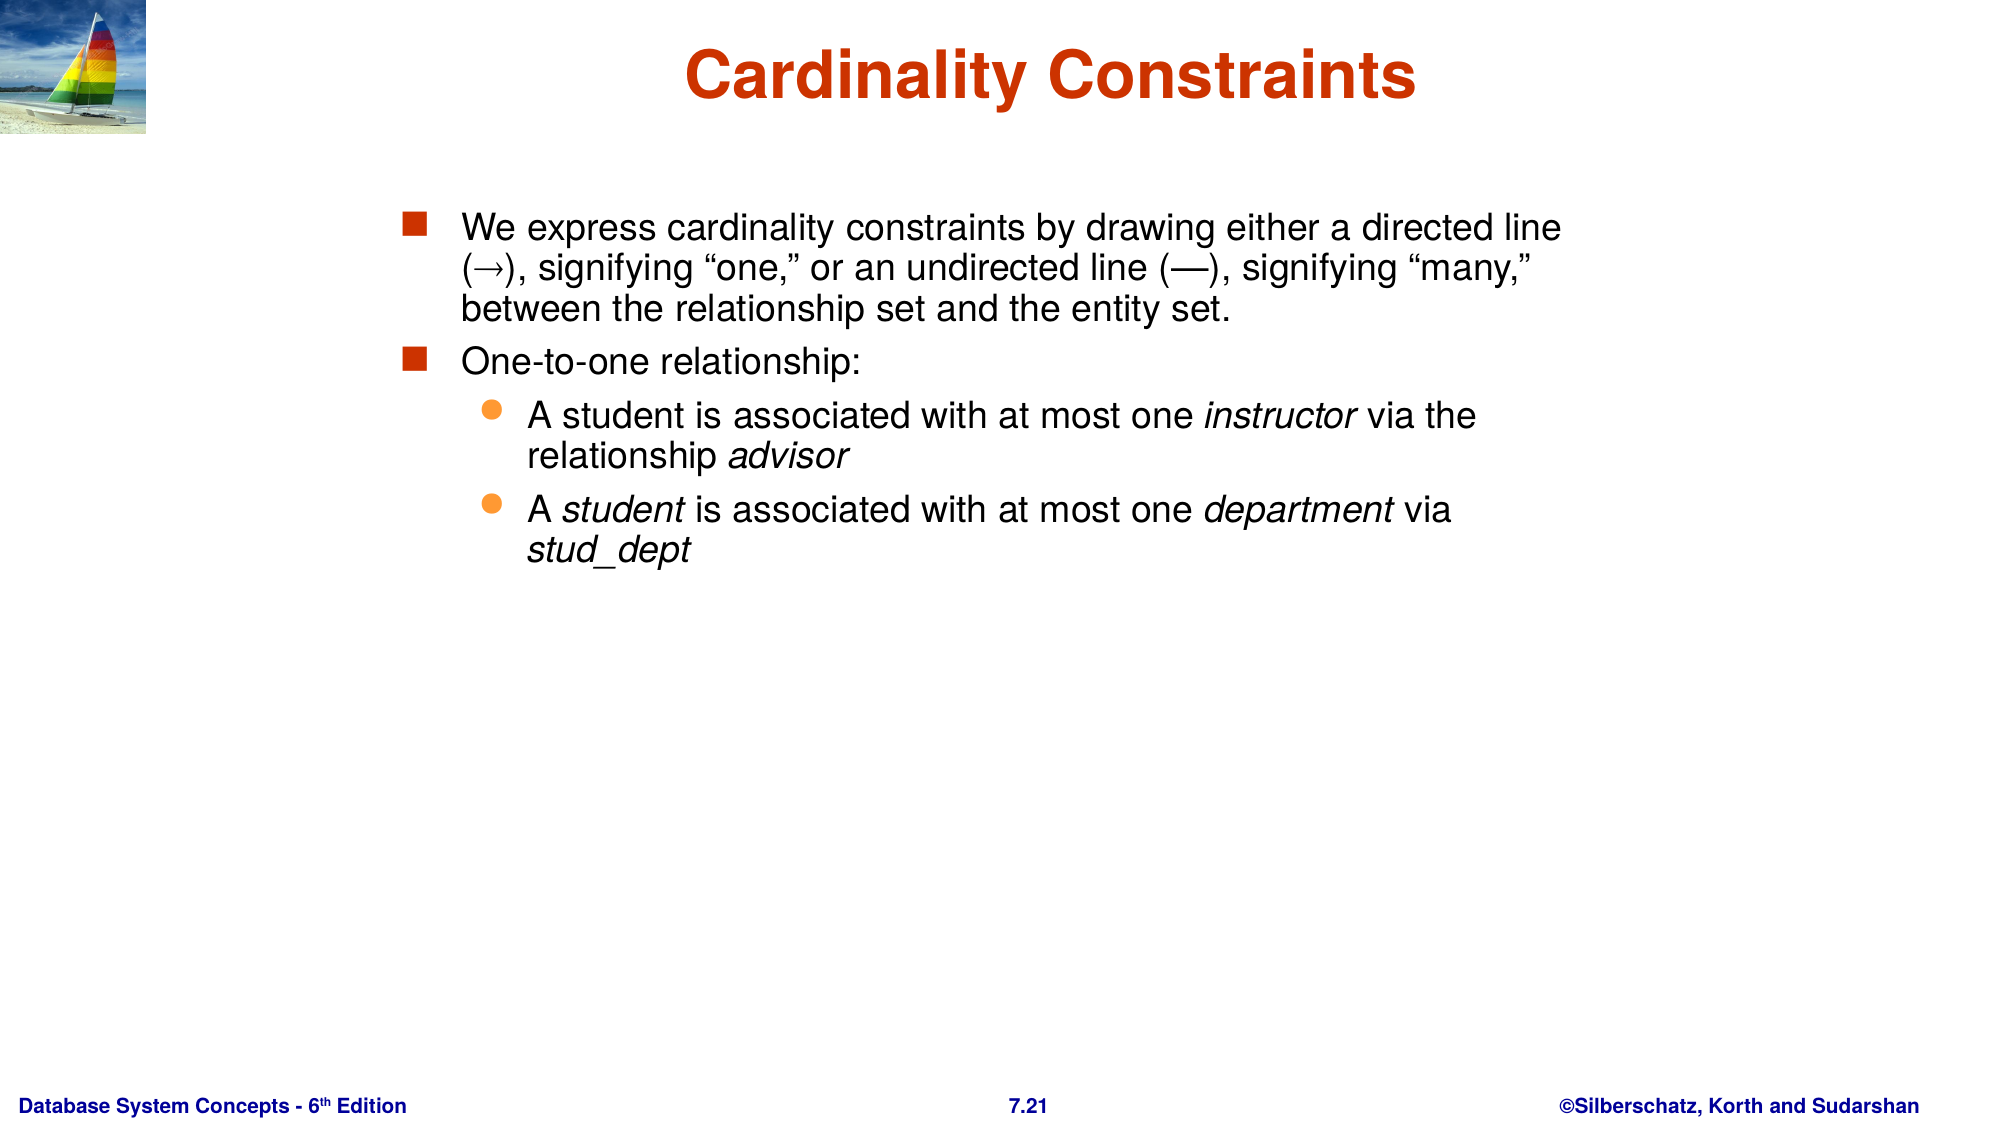

# Cardinality Constraints
We express cardinality constraints by drawing either a directed line (→), signifying “one,” or an undirected line (—), signifying “many,” between the relationship set and the entity set.
One-to-one relationship:
A student is associated with at most one instructor via the relationship advisor
A student is associated with at most one department via stud_dept